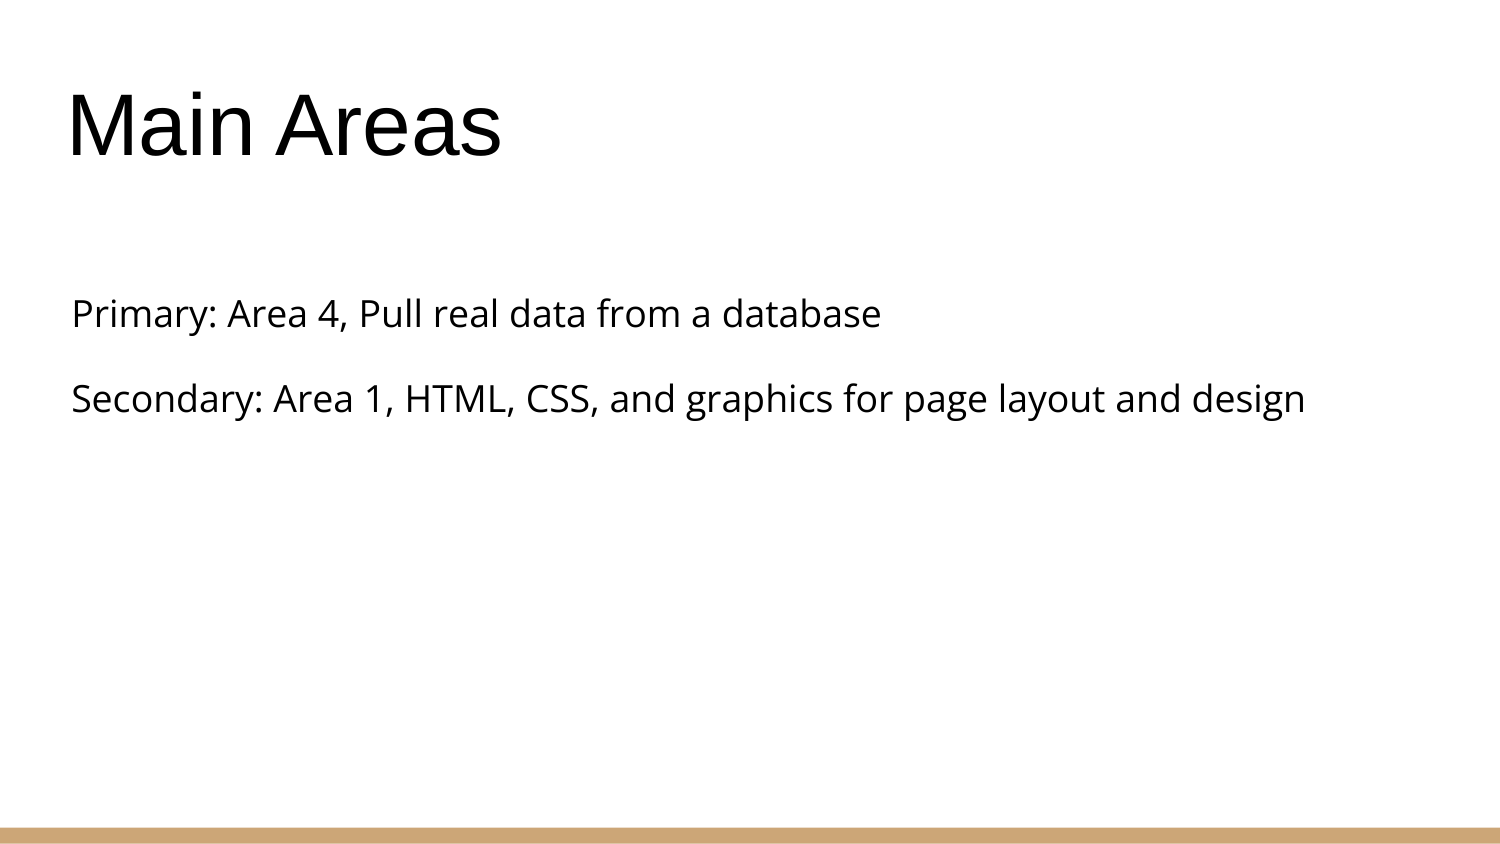

# Main Areas
Primary: Area 4, Pull real data from a database
Secondary: Area 1, HTML, CSS, and graphics for page layout and design